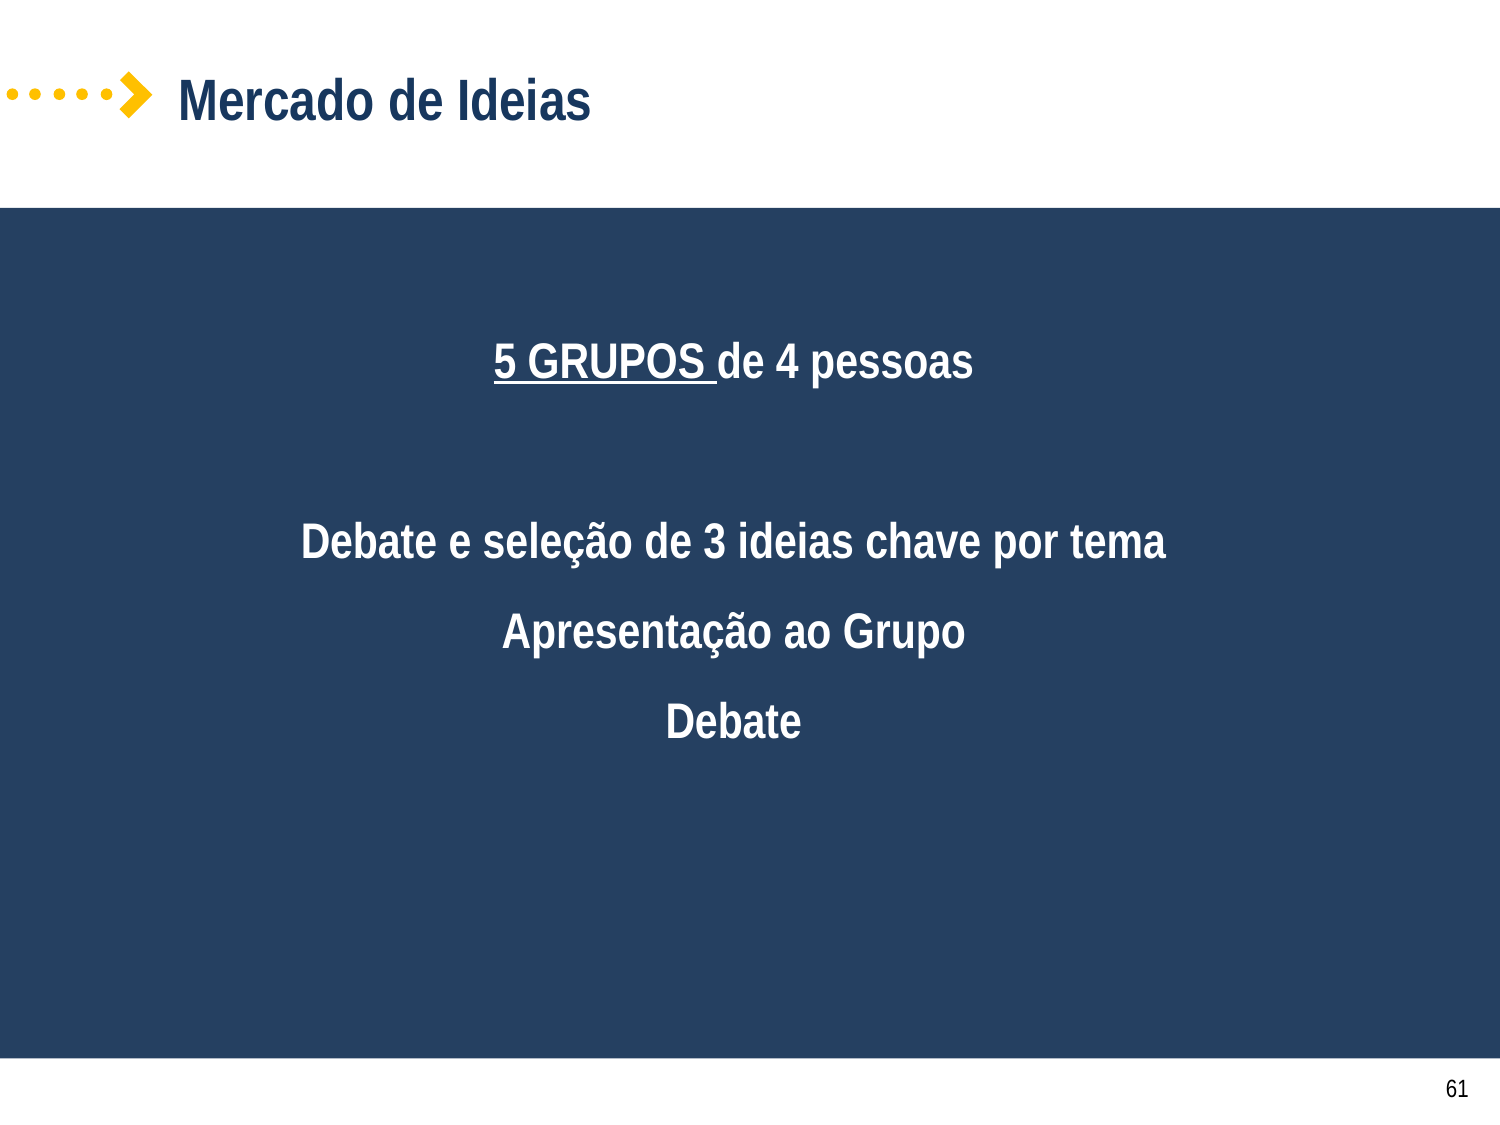

Mercado de Ideias

5 GRUPOS de 4 pessoas
Debate e seleção de 3 ideias chave por tema
Apresentação ao Grupo
Debate
61